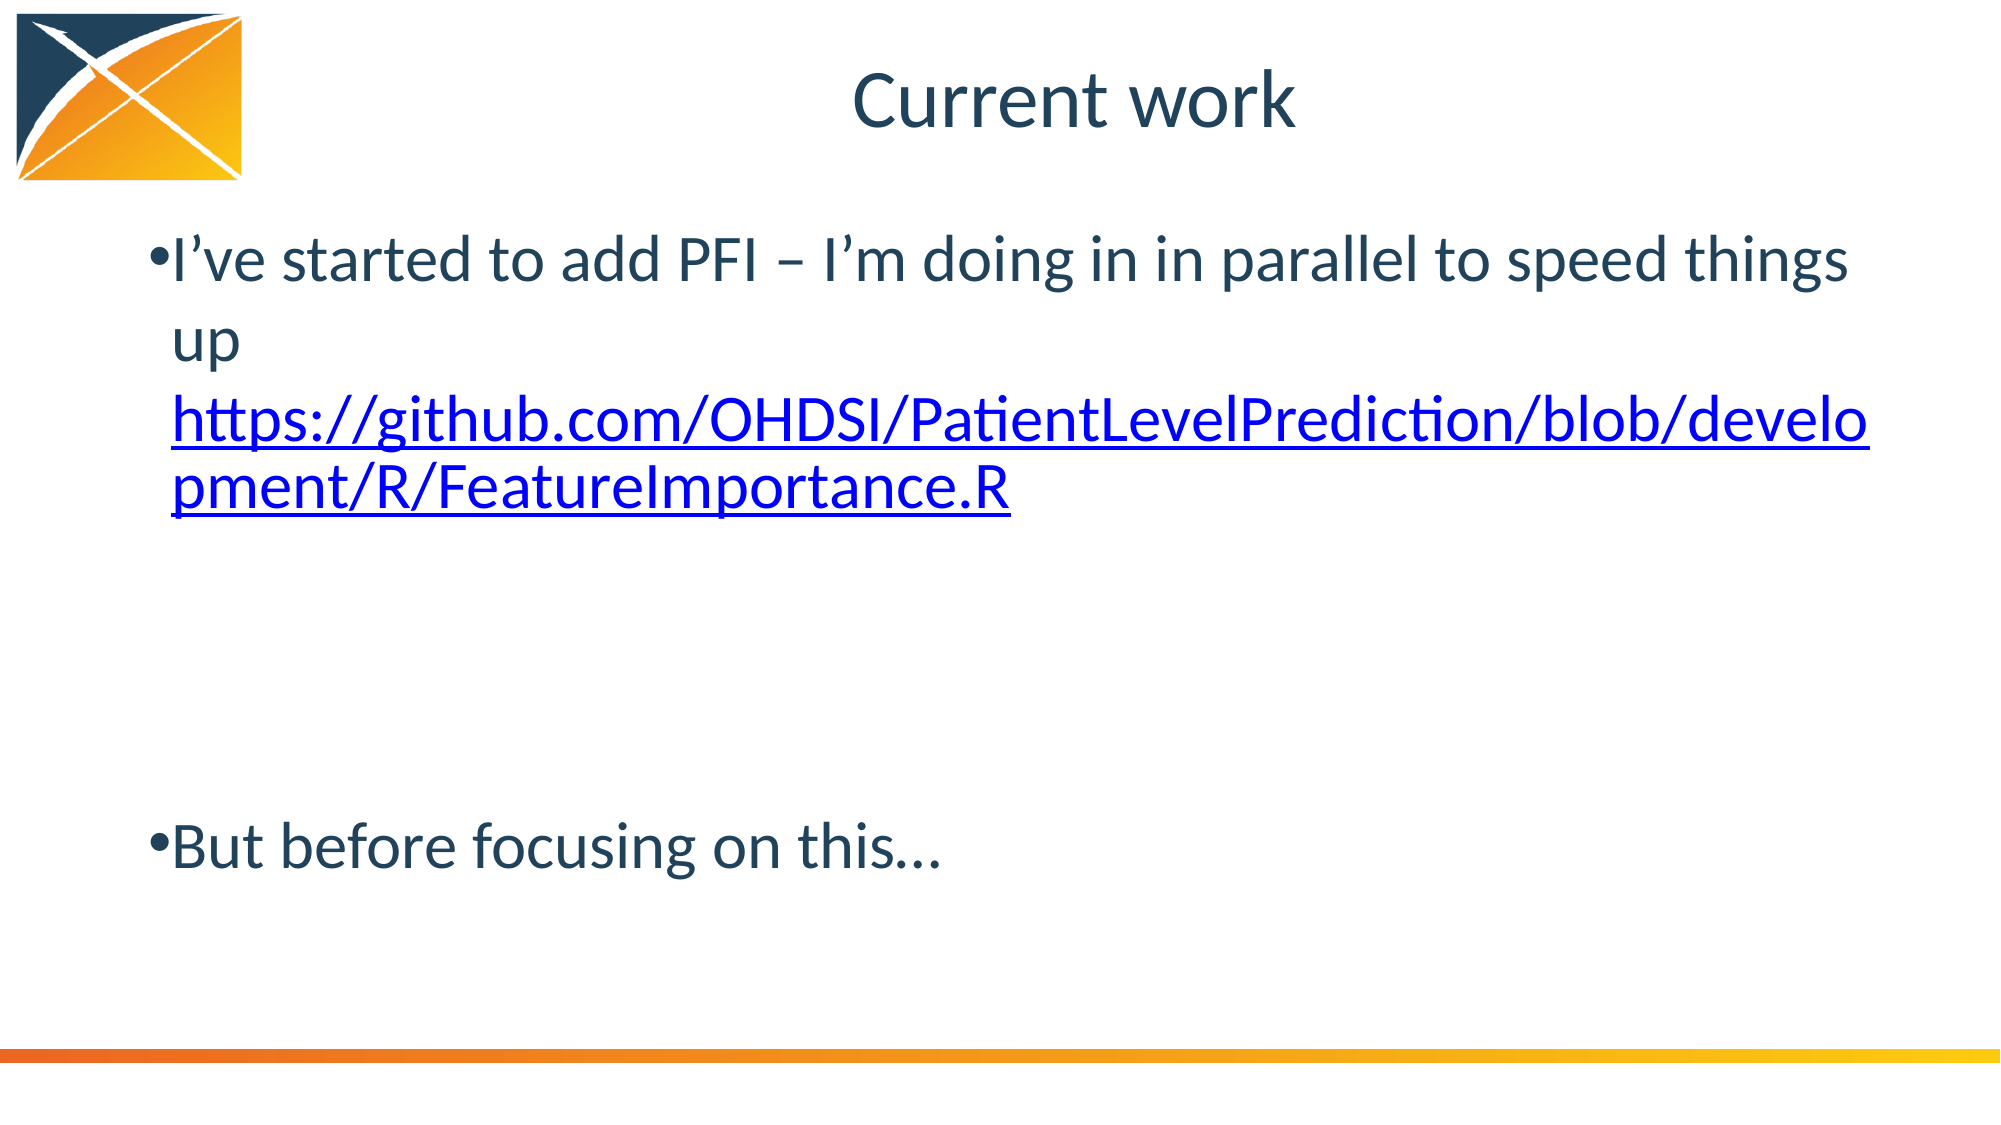

# Current work
I’ve started to add PFI – I’m doing in in parallel to speed things up https://github.com/OHDSI/PatientLevelPrediction/blob/development/R/FeatureImportance.R

But before focusing on this…